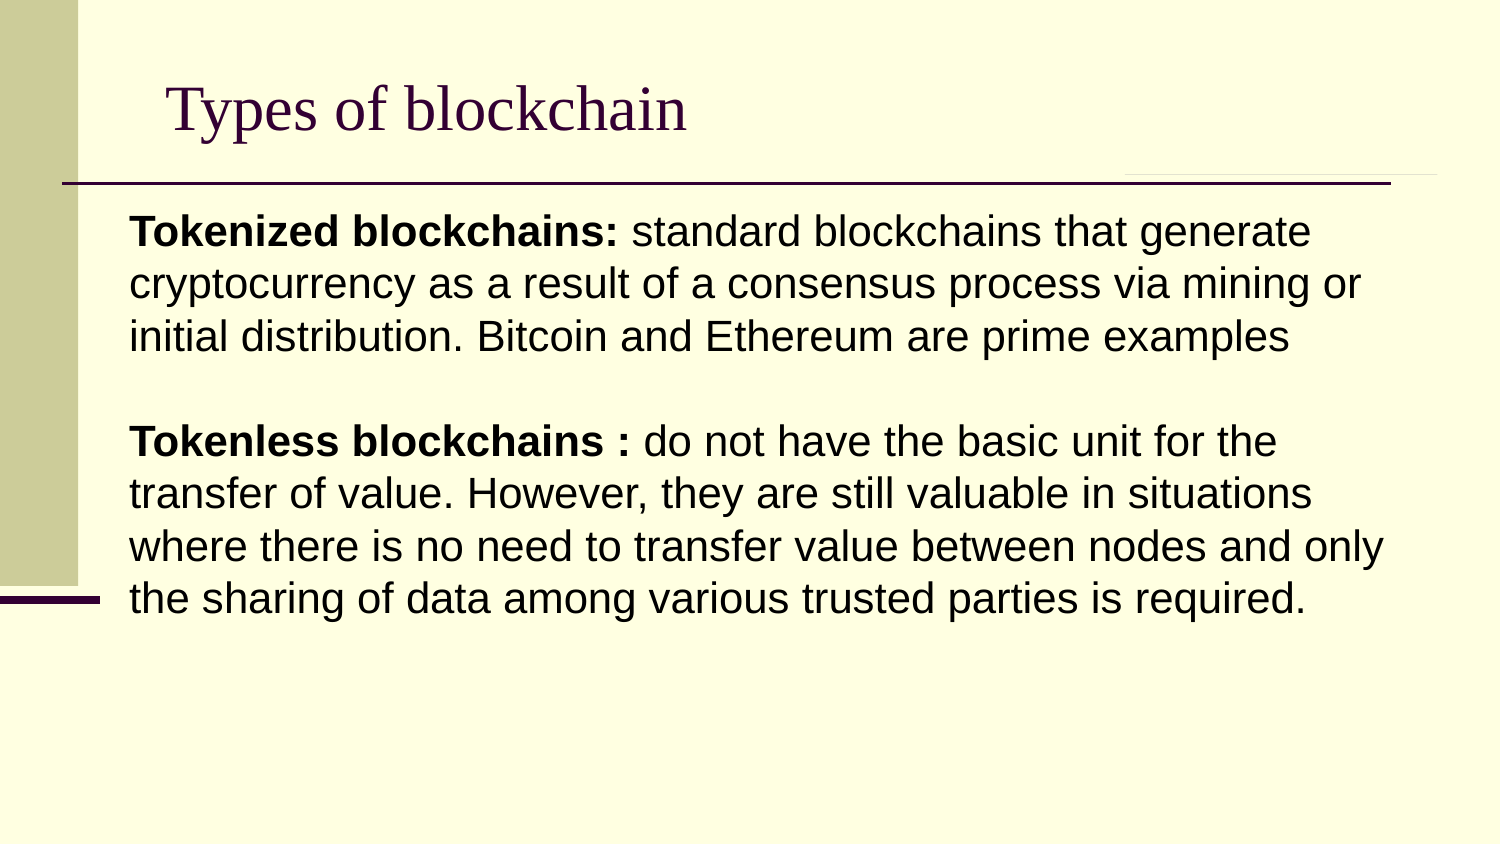

# Types of blockchain
Tokenized blockchains: standard blockchains that generate cryptocurrency as a result of a consensus process via mining or initial distribution. Bitcoin and Ethereum are prime examples

Tokenless blockchains : do not have the basic unit for the transfer of value. However, they are still valuable in situations where there is no need to transfer value between nodes and only
the sharing of data among various trusted parties is required.